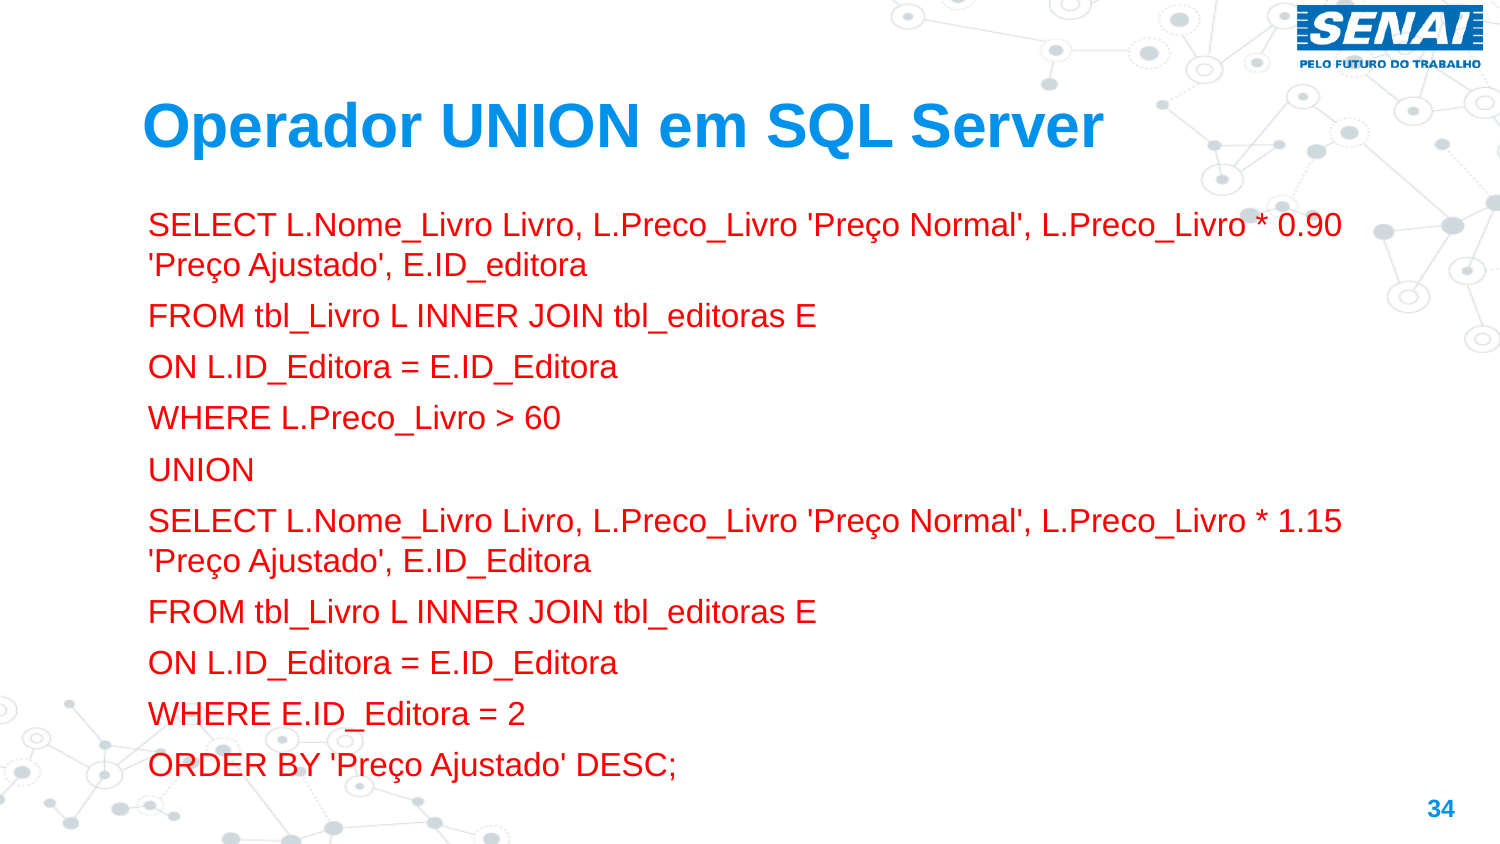

# Operador UNION em SQL Server
SELECT L.Nome_Livro Livro, L.Preco_Livro 'Preço Normal', L.Preco_Livro * 0.90 'Preço Ajustado', E.ID_editora
FROM tbl_Livro L INNER JOIN tbl_editoras E
ON L.ID_Editora = E.ID_Editora
WHERE L.Preco_Livro > 60
UNION
SELECT L.Nome_Livro Livro, L.Preco_Livro 'Preço Normal', L.Preco_Livro * 1.15 'Preço Ajustado', E.ID_Editora
FROM tbl_Livro L INNER JOIN tbl_editoras E
ON L.ID_Editora = E.ID_Editora
WHERE E.ID_Editora = 2
ORDER BY 'Preço Ajustado' DESC;
34